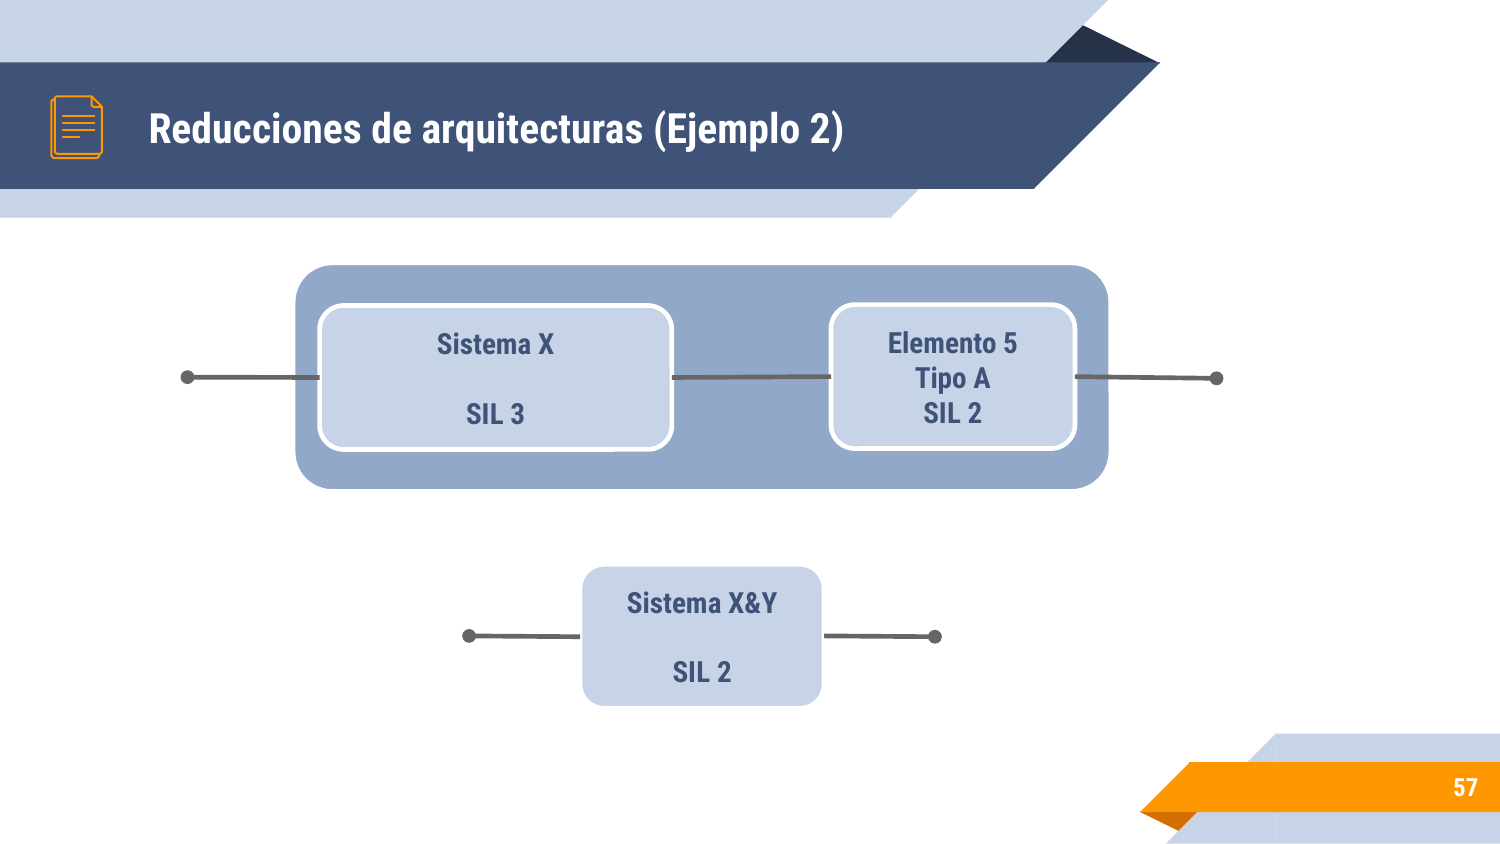

# Reducciones de arquitecturas (Ejemplo 2)

Elemento 5
Tipo A
SIL 2
Sistema X
SIL 3
Sistema X&Y
SIL 2
57